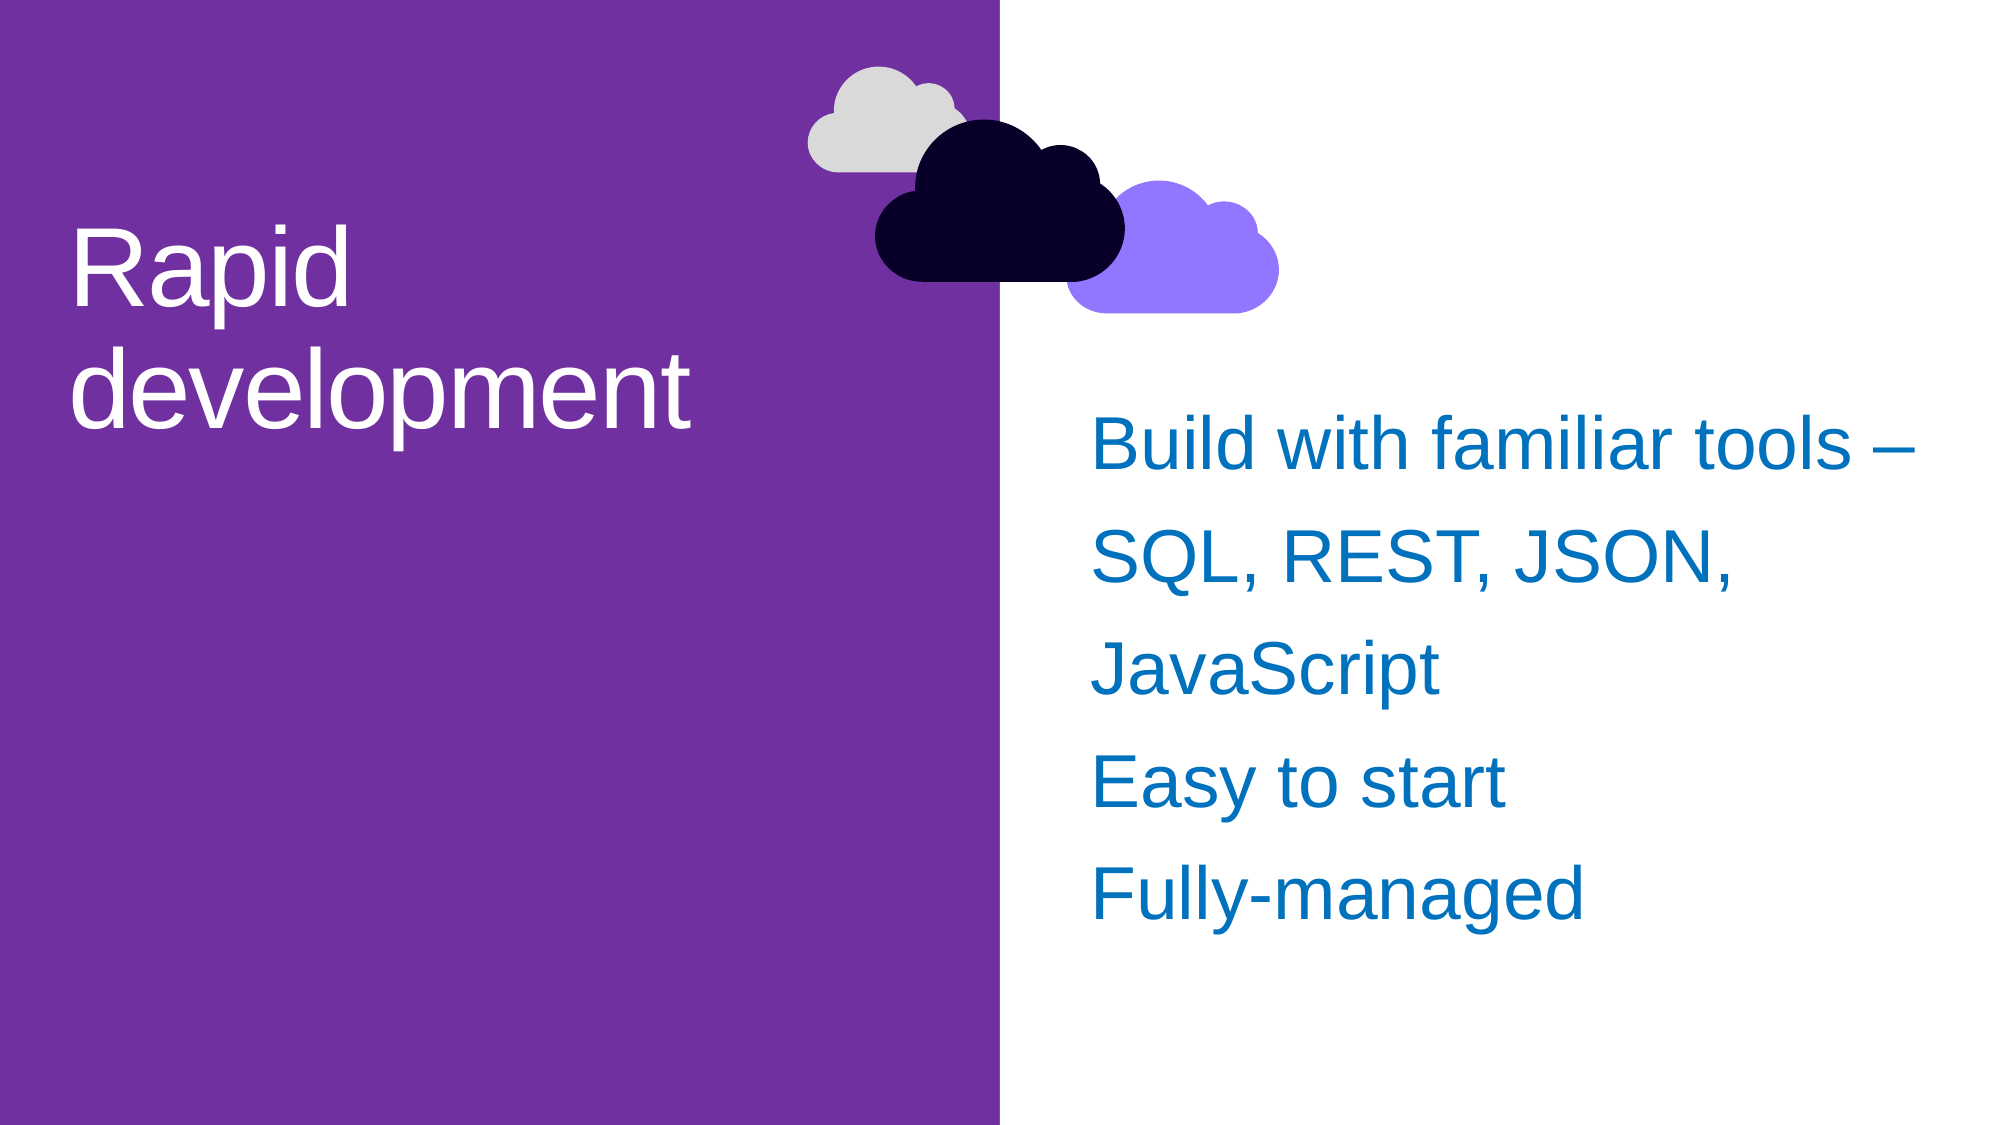

# Rapid development
Build with familiar tools – SQL, REST, JSON, JavaScript
Easy to start
Fully-managed